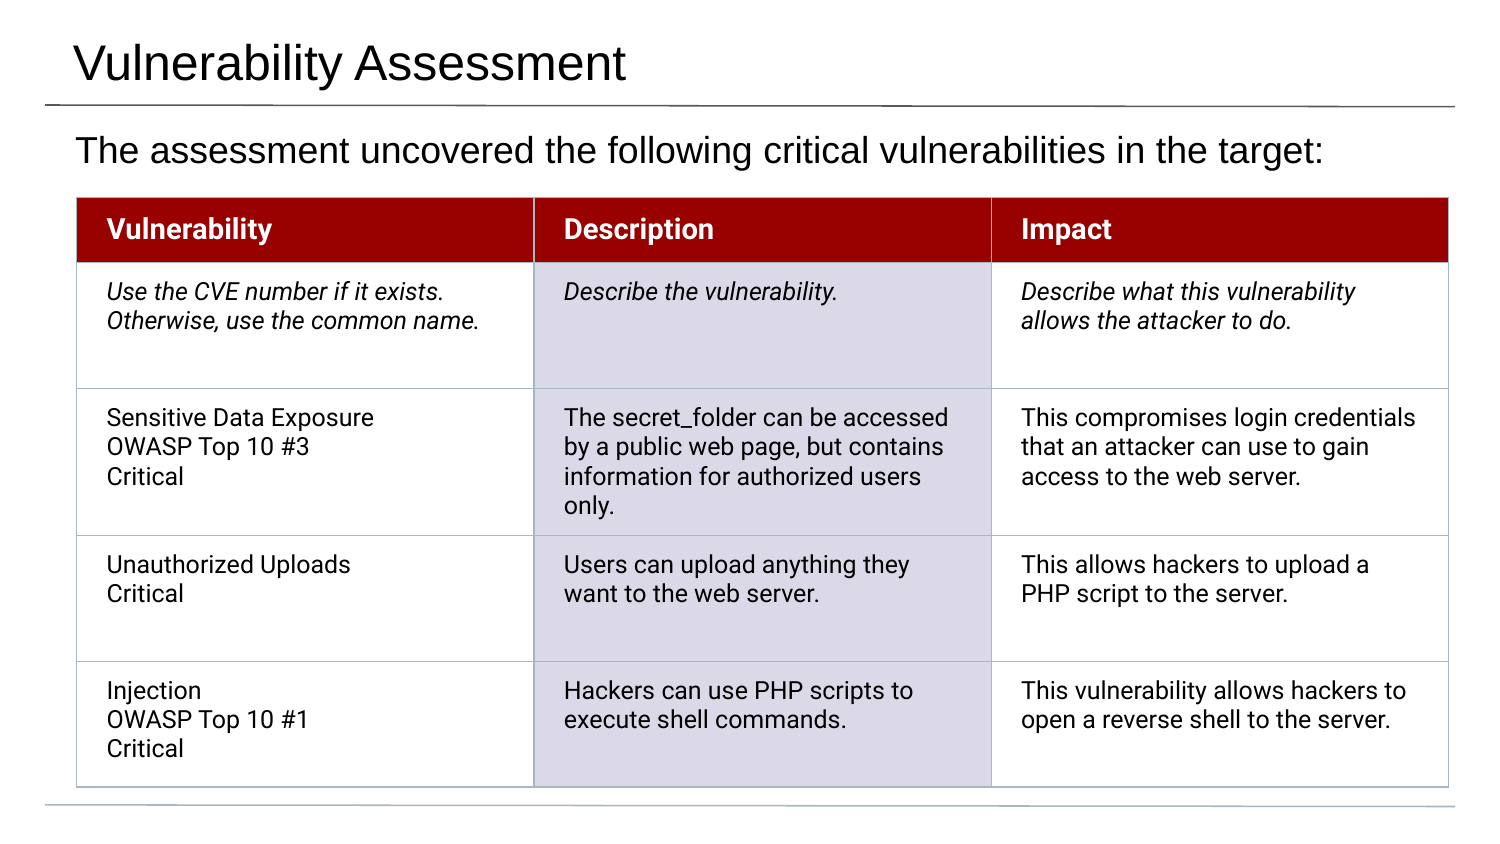

# Vulnerability Assessment
The assessment uncovered the following critical vulnerabilities in the target:
| Vulnerability | Description | Impact |
| --- | --- | --- |
| Use the CVE number if it exists. Otherwise, use the common name. | Describe the vulnerability. | Describe what this vulnerability allows the attacker to do. |
| Sensitive Data Exposure OWASP Top 10 #3 Critical | The secret\_folder can be accessed by a public web page, but contains information for authorized users only. | This compromises login credentials that an attacker can use to gain access to the web server. |
| Unauthorized Uploads Critical | Users can upload anything they want to the web server. | This allows hackers to upload a PHP script to the server. |
| Injection OWASP Top 10 #1 Critical | Hackers can use PHP scripts to execute shell commands. | This vulnerability allows hackers to open a reverse shell to the server. |